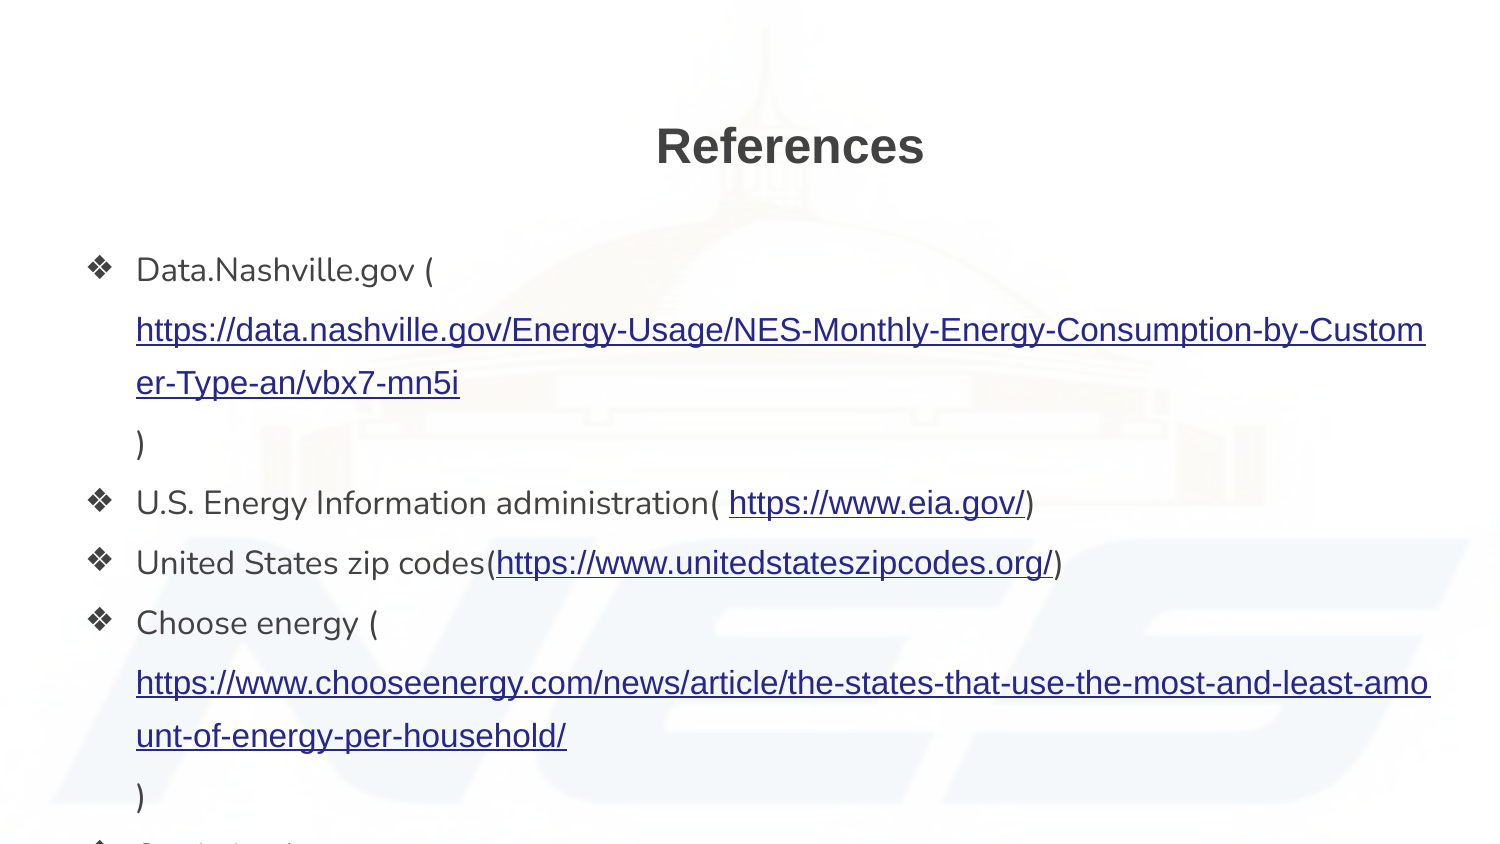

References

Data.Nashville.gov (https://data.nashville.gov/Energy-Usage/NES-Monthly-Energy-Consumption-by-Customer-Type-an/vbx7-mn5i)
U.S. Energy Information administration( https://www.eia.gov/)
United States zip codes(https://www.unitedstateszipcodes.org/)
Choose energy (https://www.chooseenergy.com/news/article/the-states-that-use-the-most-and-least-amount-of-energy-per-household/)
Statistica (https://www.statista.com/statistics/807951/average-monthly-electricity-usage-in-major-us-cities/)
 Nashville Electric Service https://www.nespower.com